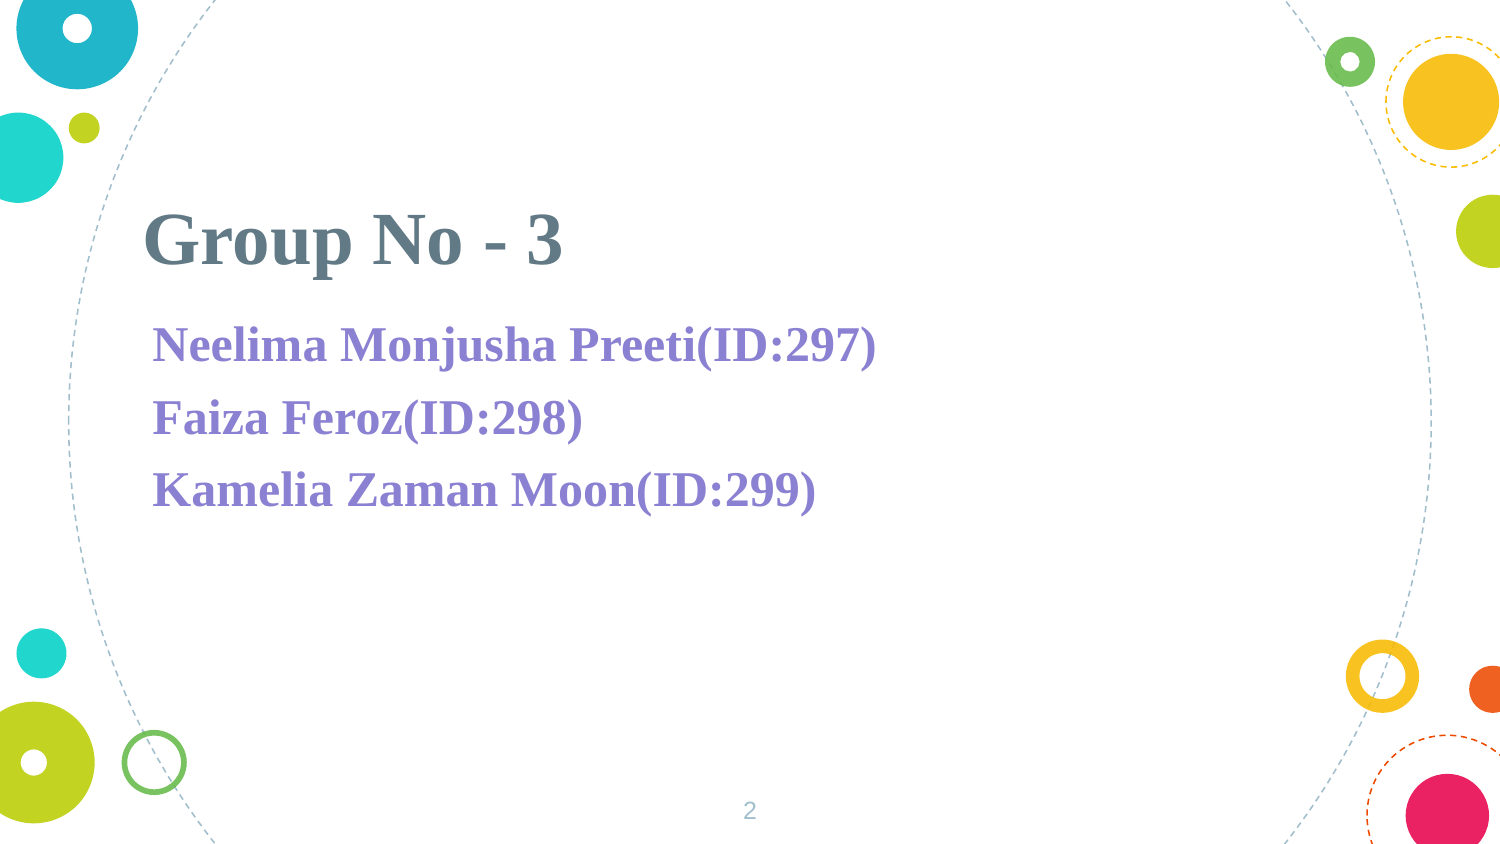

Group No - 3
Neelima Monjusha Preeti(ID:297)
Faiza Feroz(ID:298)
Kamelia Zaman Moon(ID:299)
2